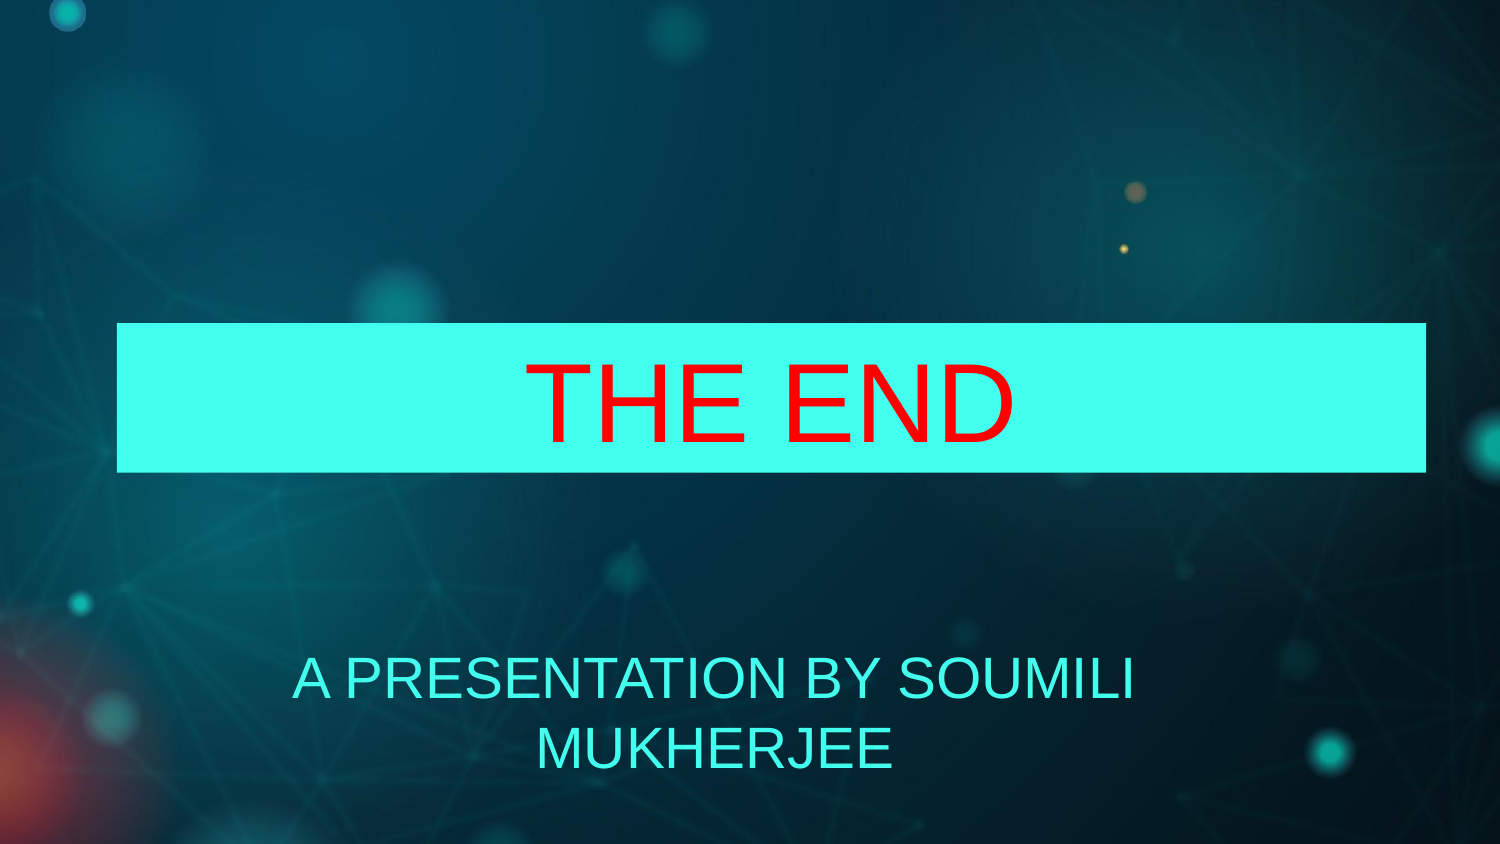

THE END
A PRESENTATION BY SOUMILI MUKHERJEE